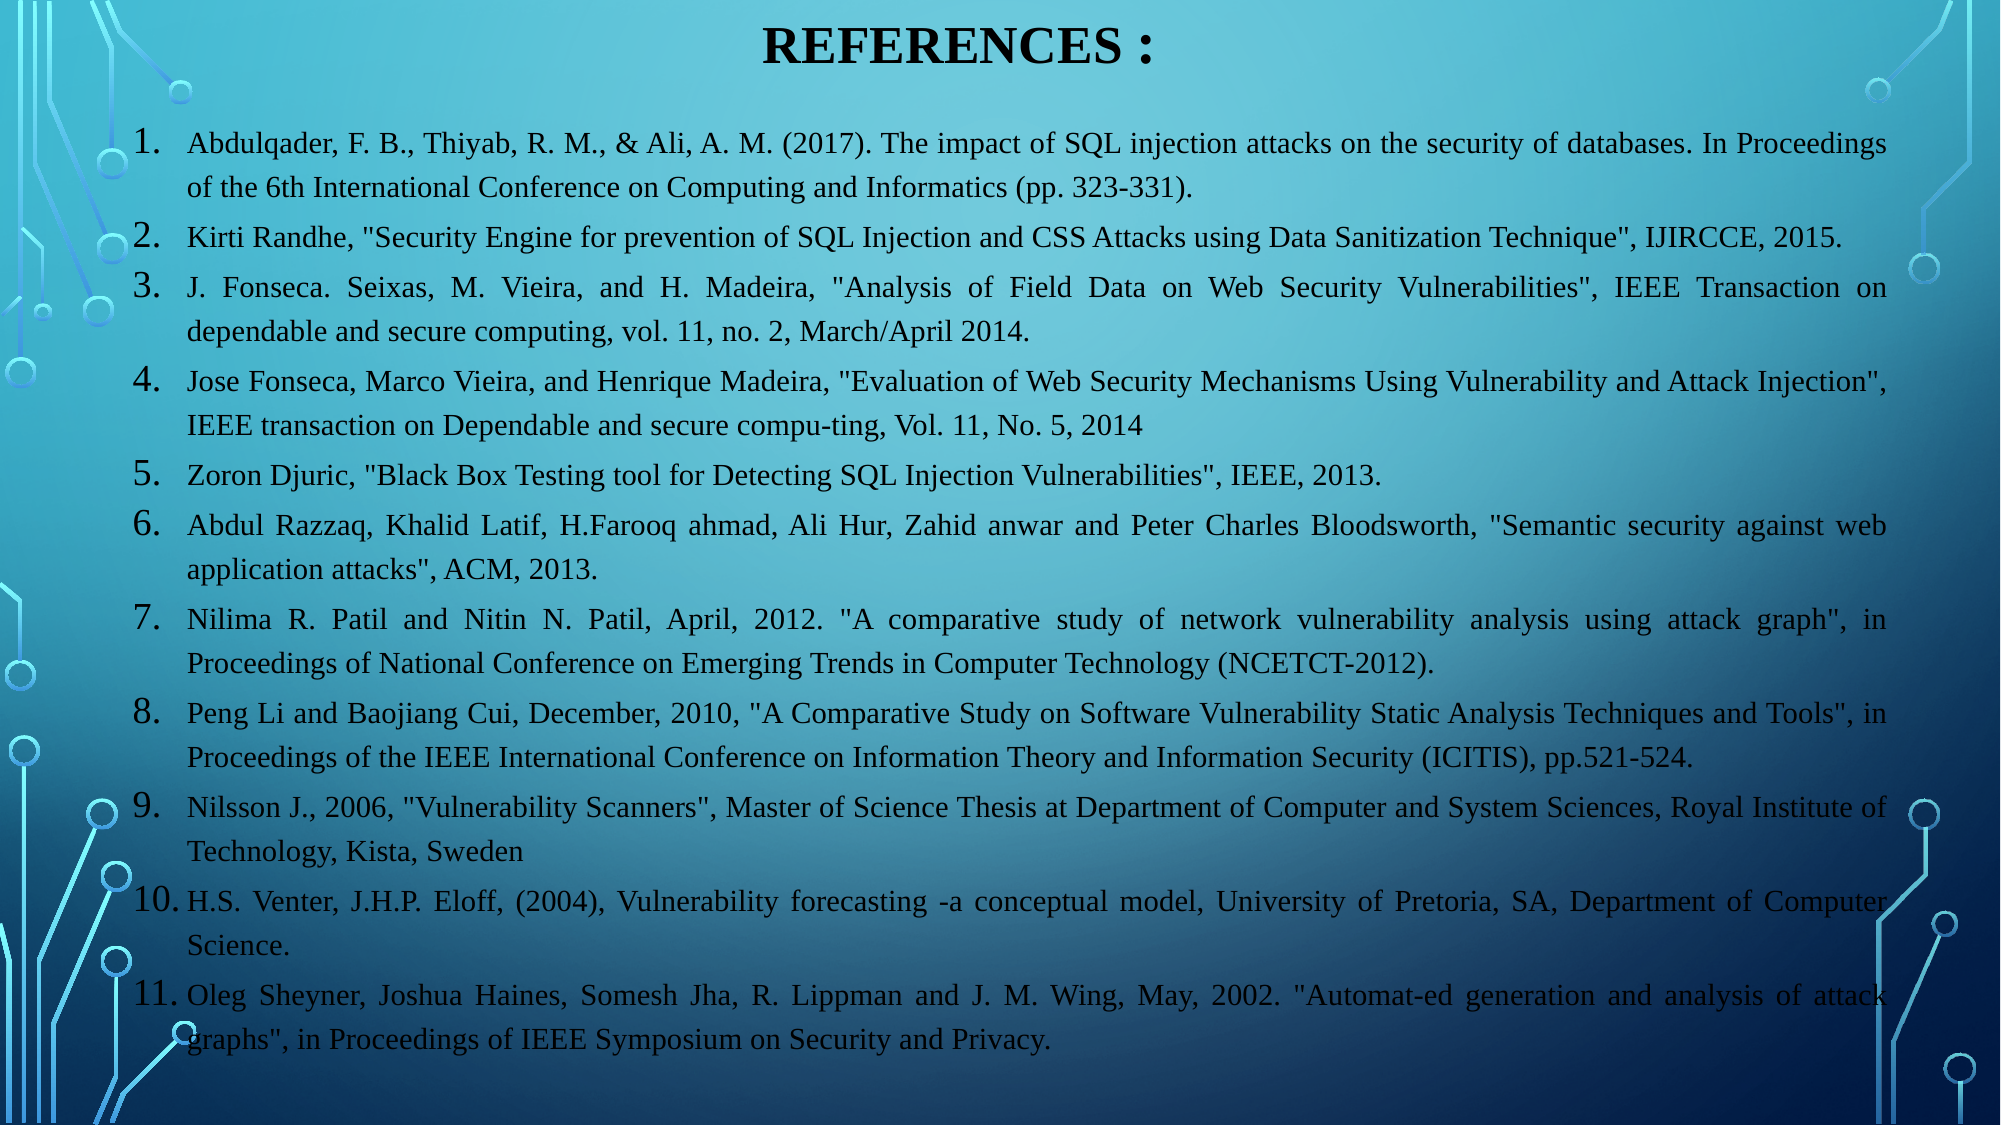

# References :
Abdulqader, F. B., Thiyab, R. M., & Ali, A. M. (2017). The impact of SQL injection attacks on the security of databases. In Proceedings of the 6th International Conference on Computing and Informatics (pp. 323-331).
Kirti Randhe, "Security Engine for prevention of SQL Injection and CSS Attacks using Data Sanitization Technique", IJIRCCE, 2015.
J. Fonseca. Seixas, M. Vieira, and H. Madeira, "Analysis of Field Data on Web Security Vulnerabilities", IEEE Transaction on dependable and secure computing, vol. 11, no. 2, March/April  2014.
Jose Fonseca, Marco Vieira, and Henrique Madeira, "Evaluation of Web Security Mechanisms Using Vulnerability and Attack Injection", IEEE transaction on Dependable and secure compu-ting, Vol. 11, No. 5, 2014
Zoron Djuric, "Black Box Testing tool for Detecting SQL Injection Vulnerabilities", IEEE, 2013.
Abdul Razzaq, Khalid Latif, H.Farooq ahmad, Ali Hur, Zahid anwar and Peter Charles Bloodsworth, "Semantic security against web application attacks", ACM, 2013.
Nilima R. Patil and Nitin N. Patil, April, 2012. "A comparative study of network vulnerability analysis using attack graph", in Proceedings of National Conference on Emerging Trends in Computer Technology (NCETCT-2012).
Peng Li and Baojiang Cui, December, 2010, "A Comparative Study on Software Vulnerability Static Analysis Techniques and Tools", in Proceedings of the IEEE International Conference on Information Theory and Information Security (ICITIS), pp.521-524.
Nilsson J., 2006, "Vulnerability Scanners", Master of Science Thesis at Department of Computer and System Sciences, Royal Institute of Technology, Kista, Sweden
H.S. Venter, J.H.P. Eloff, (2004), Vulnerability forecasting -a conceptual model, University of Pretoria, SA, Department of Computer Science.
Oleg Sheyner, Joshua Haines, Somesh Jha, R. Lippman and J. M. Wing, May, 2002. "Automat-ed generation and analysis of attack graphs", in Proceedings of IEEE Symposium on Security and Privacy.